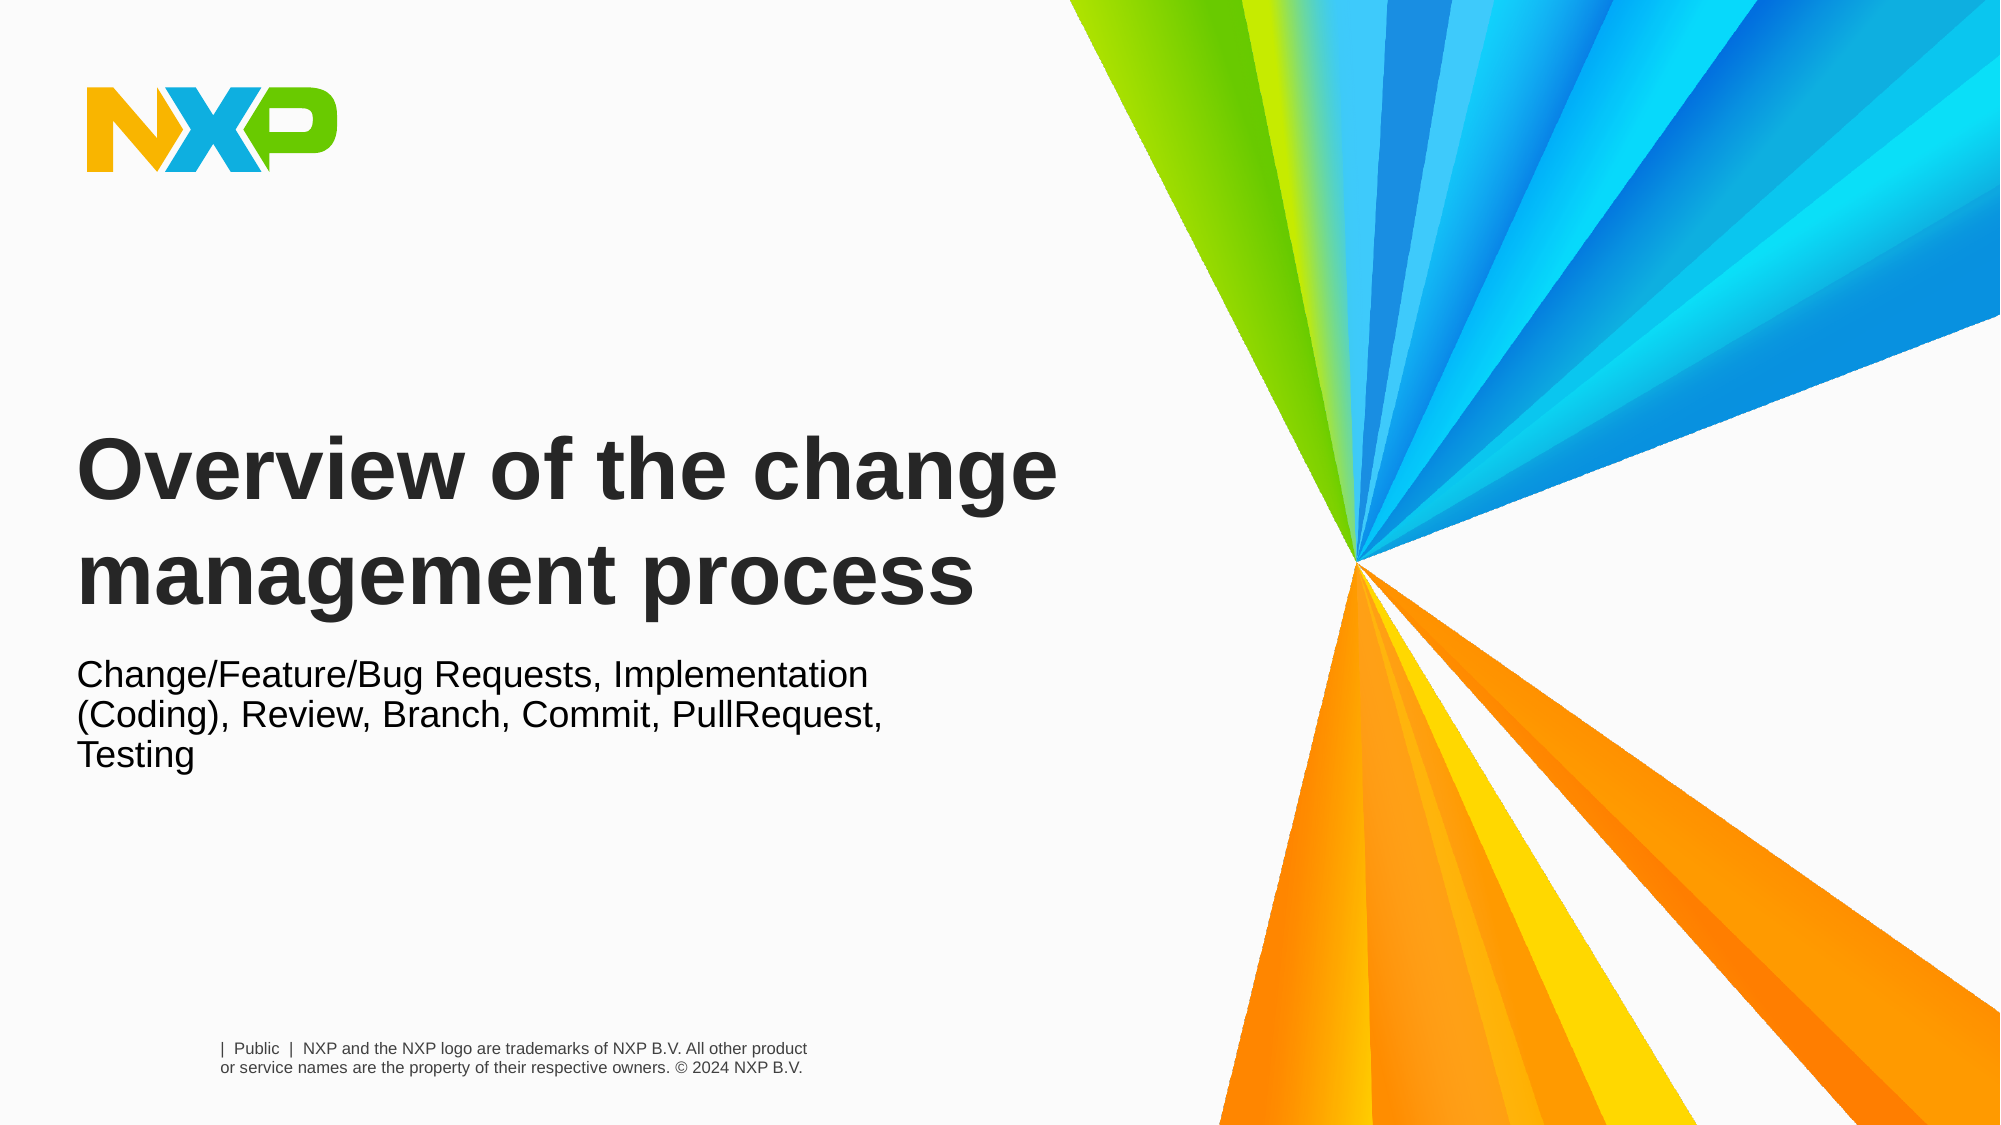

# Overview of the change management process
Change/Feature/Bug Requests, Implementation (Coding), Review, Branch, Commit, PullRequest, Testing